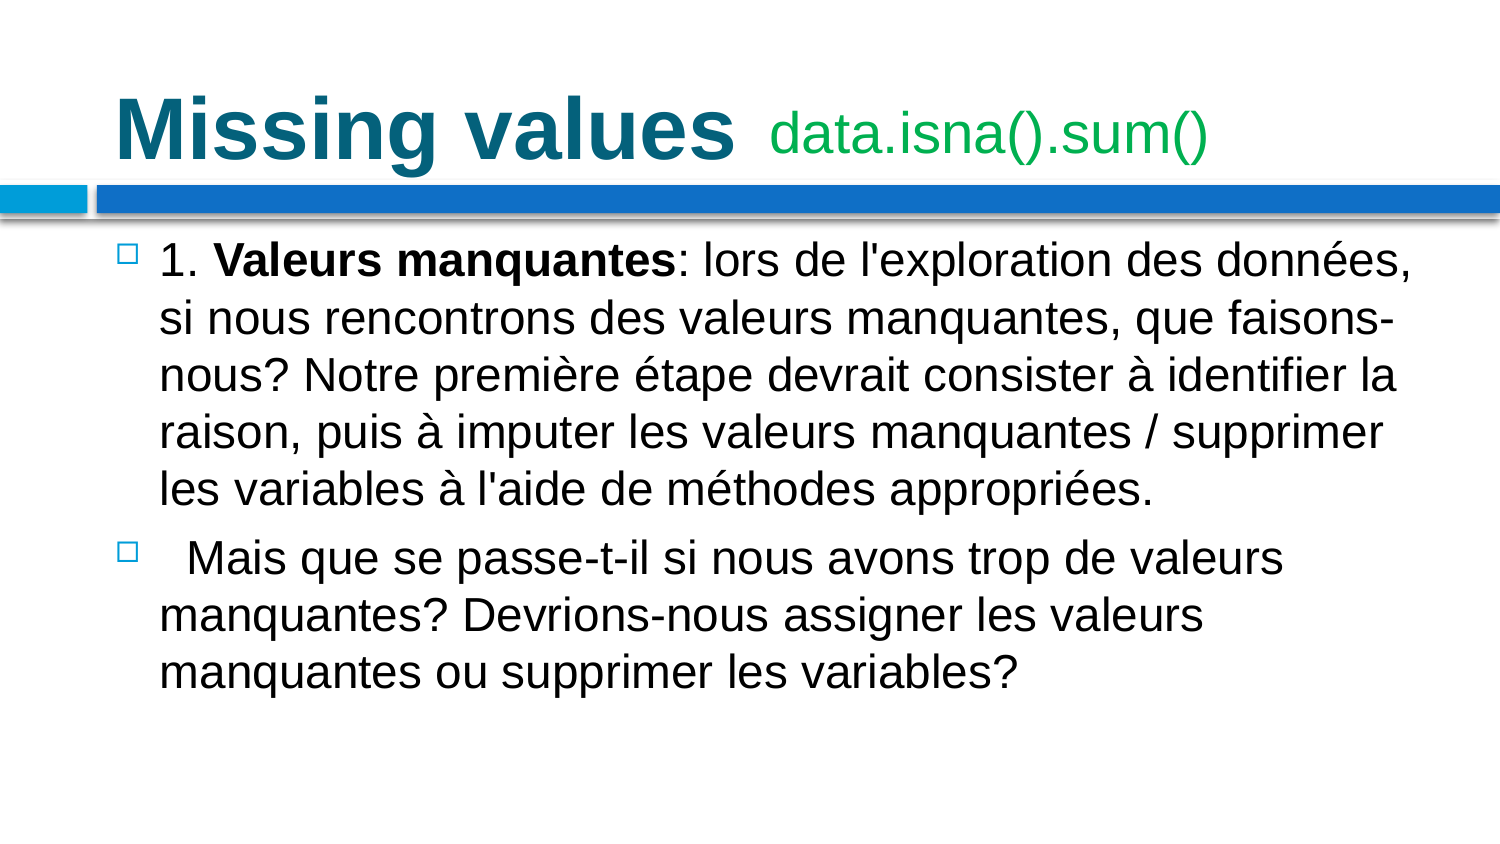

# Missing values
data.isna().sum()
1. Valeurs manquantes: lors de l'exploration des données, si nous rencontrons des valeurs manquantes, que faisons-nous? Notre première étape devrait consister à identifier la raison, puis à imputer les valeurs manquantes / supprimer les variables à l'aide de méthodes appropriées.
  Mais que se passe-t-il si nous avons trop de valeurs manquantes? Devrions-nous assigner les valeurs manquantes ou supprimer les variables?